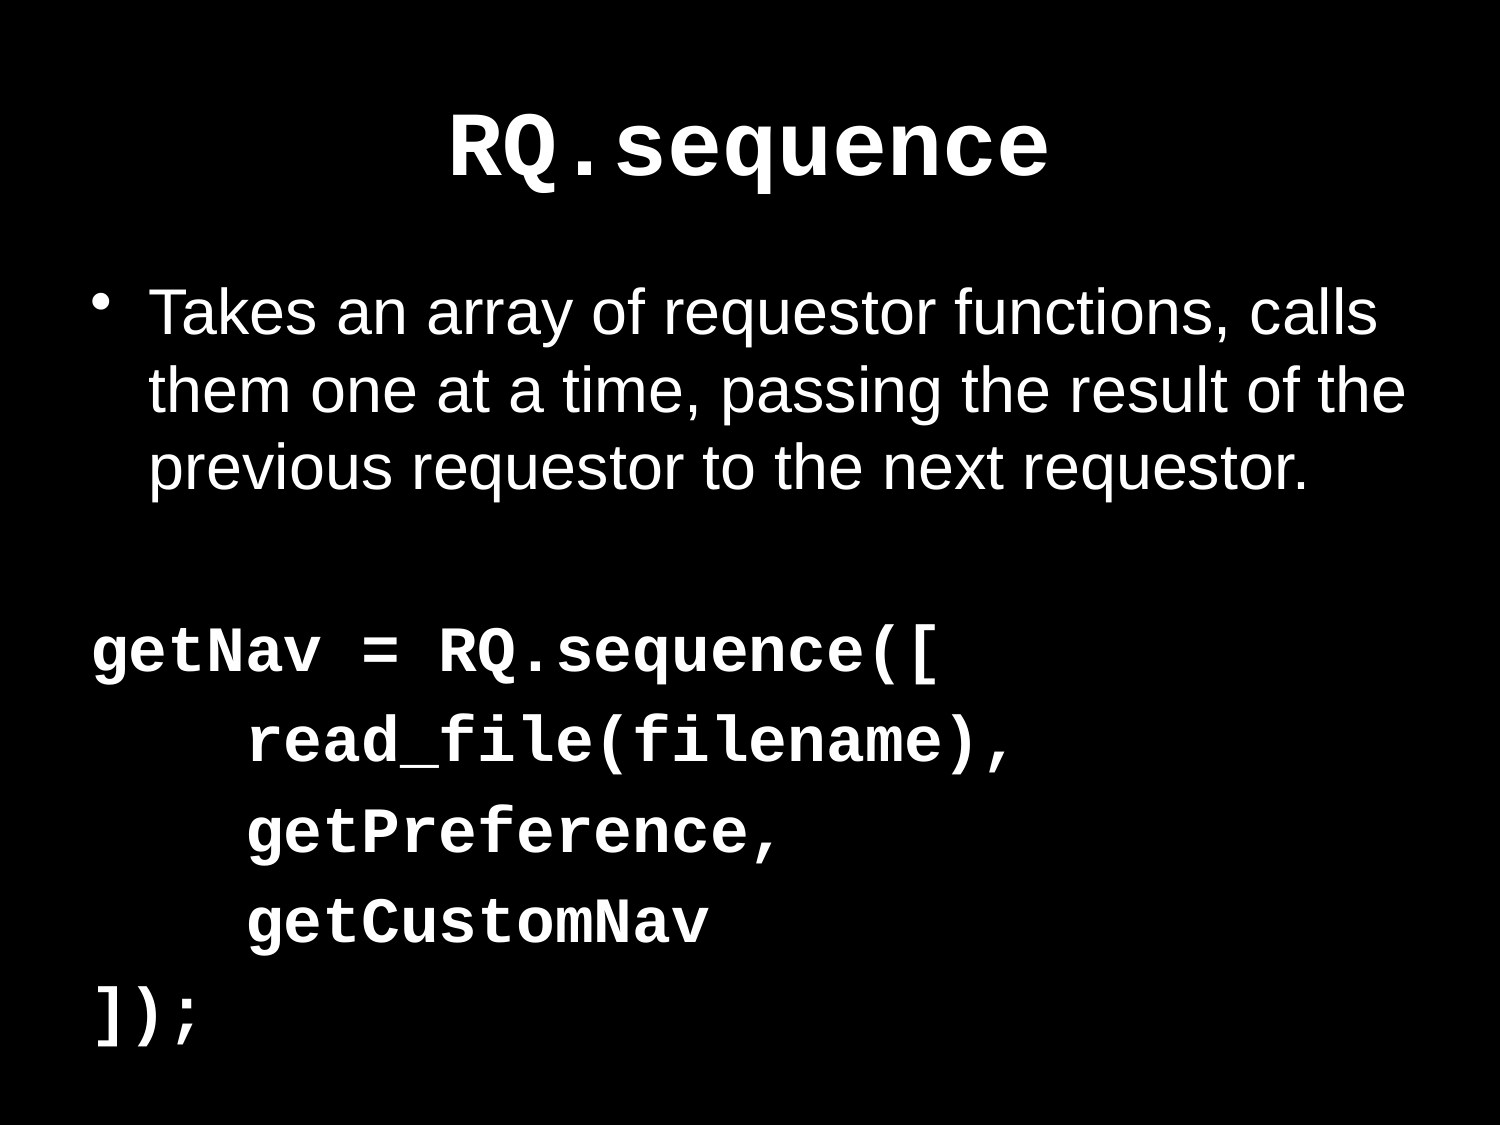

# RQ.sequence
Takes an array of requestor functions, calls them one at a time, passing the result of the previous requestor to the next requestor.

getNav = RQ.sequence([
    read_file(filename),
    getPreference,
    getCustomNav
]);